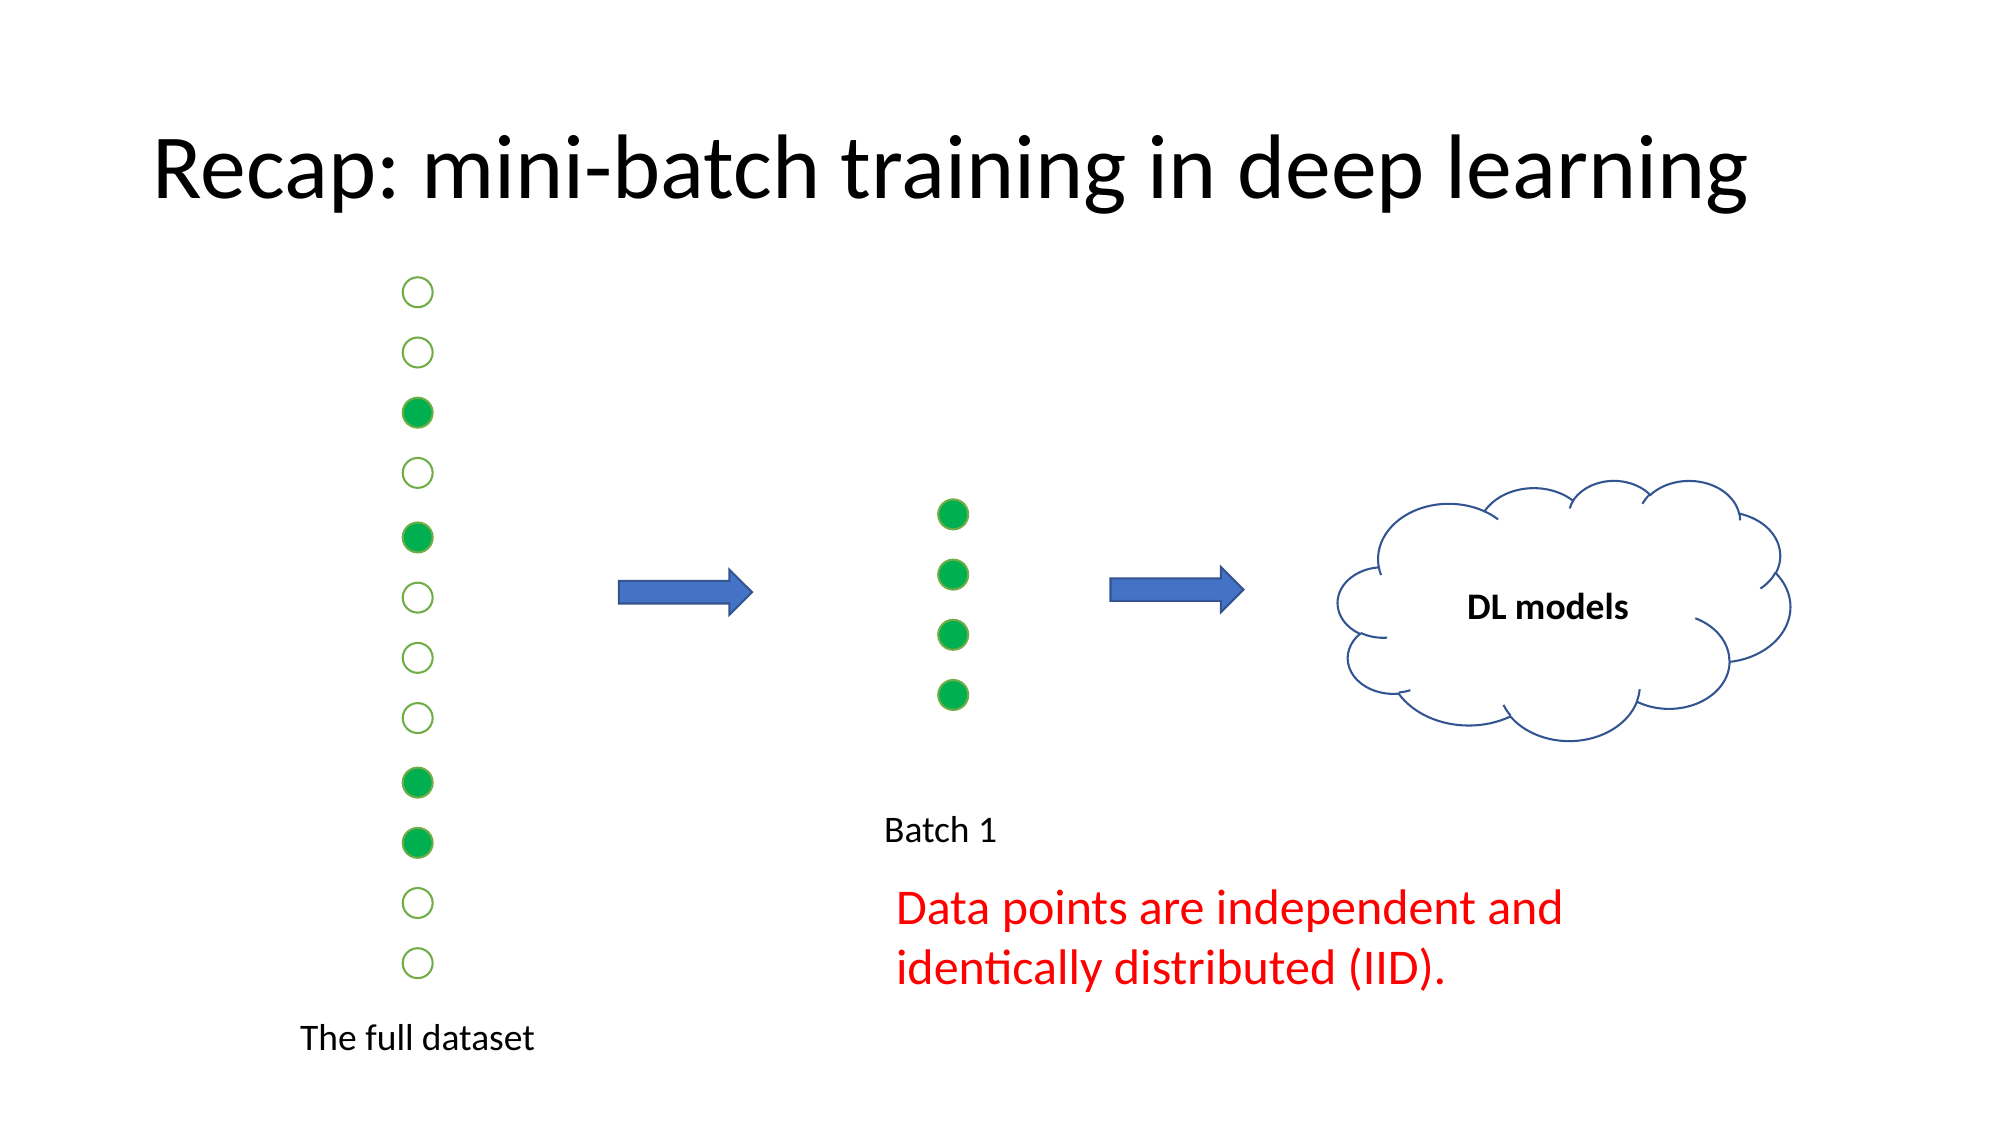

# Recap: mini-batch training in deep learning

DL models

Batch 1

Data points are independent and identically distributed (IID).

The full dataset